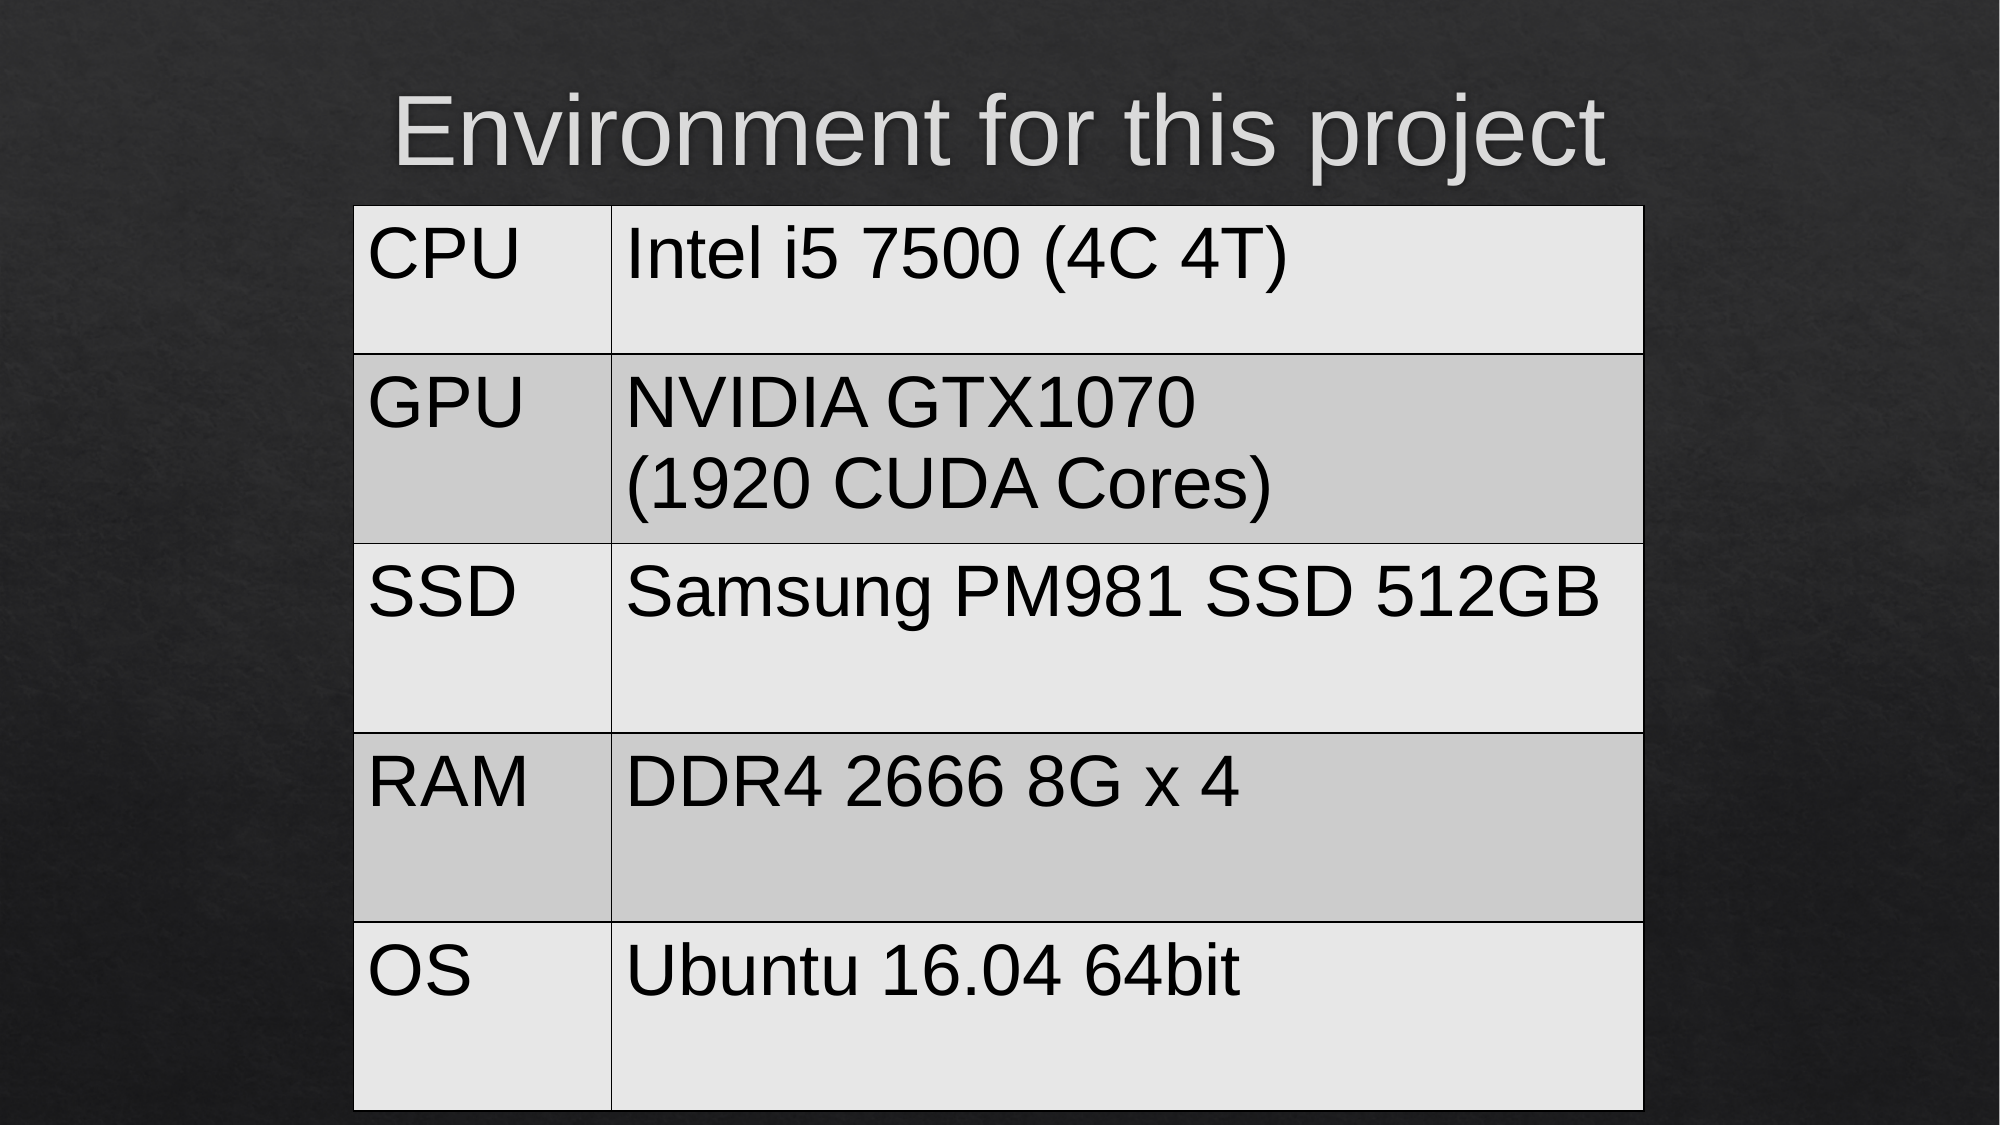

# Environment for this project
| CPU | Intel i5 7500 (4C 4T) |
| --- | --- |
| GPU | NVIDIA GTX1070 (1920 CUDA Cores) |
| SSD | Samsung PM981 SSD 512GB |
| RAM | DDR4 2666 8G x 4 |
| OS | Ubuntu 16.04 64bit |